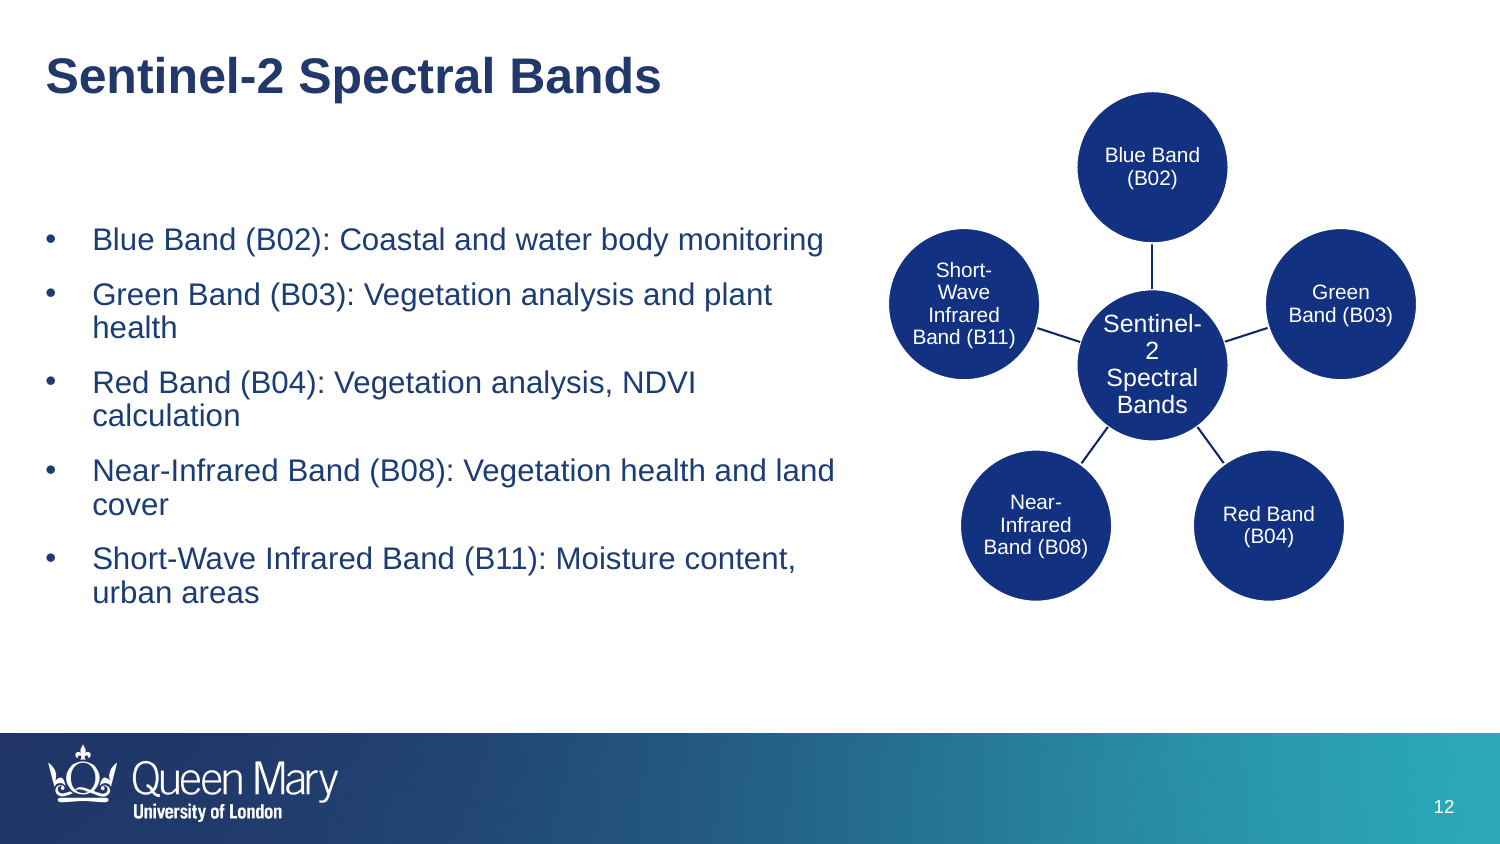

Sentinel-2 Spectral Bands
Sentinel-2 Spectral Bands

Blue Band (B02)

Green Band (B03)

Red Band (B04)

Near-Infrared Band (B08)

Short-Wave Infrared Band (B11)
Blue Band (B02): Coastal and water body monitoring
Green Band (B03): Vegetation analysis and plant health
Red Band (B04): Vegetation analysis, NDVI calculation
Near-Infrared Band (B08): Vegetation health and land cover
Short-Wave Infrared Band (B11): Moisture content, urban areas